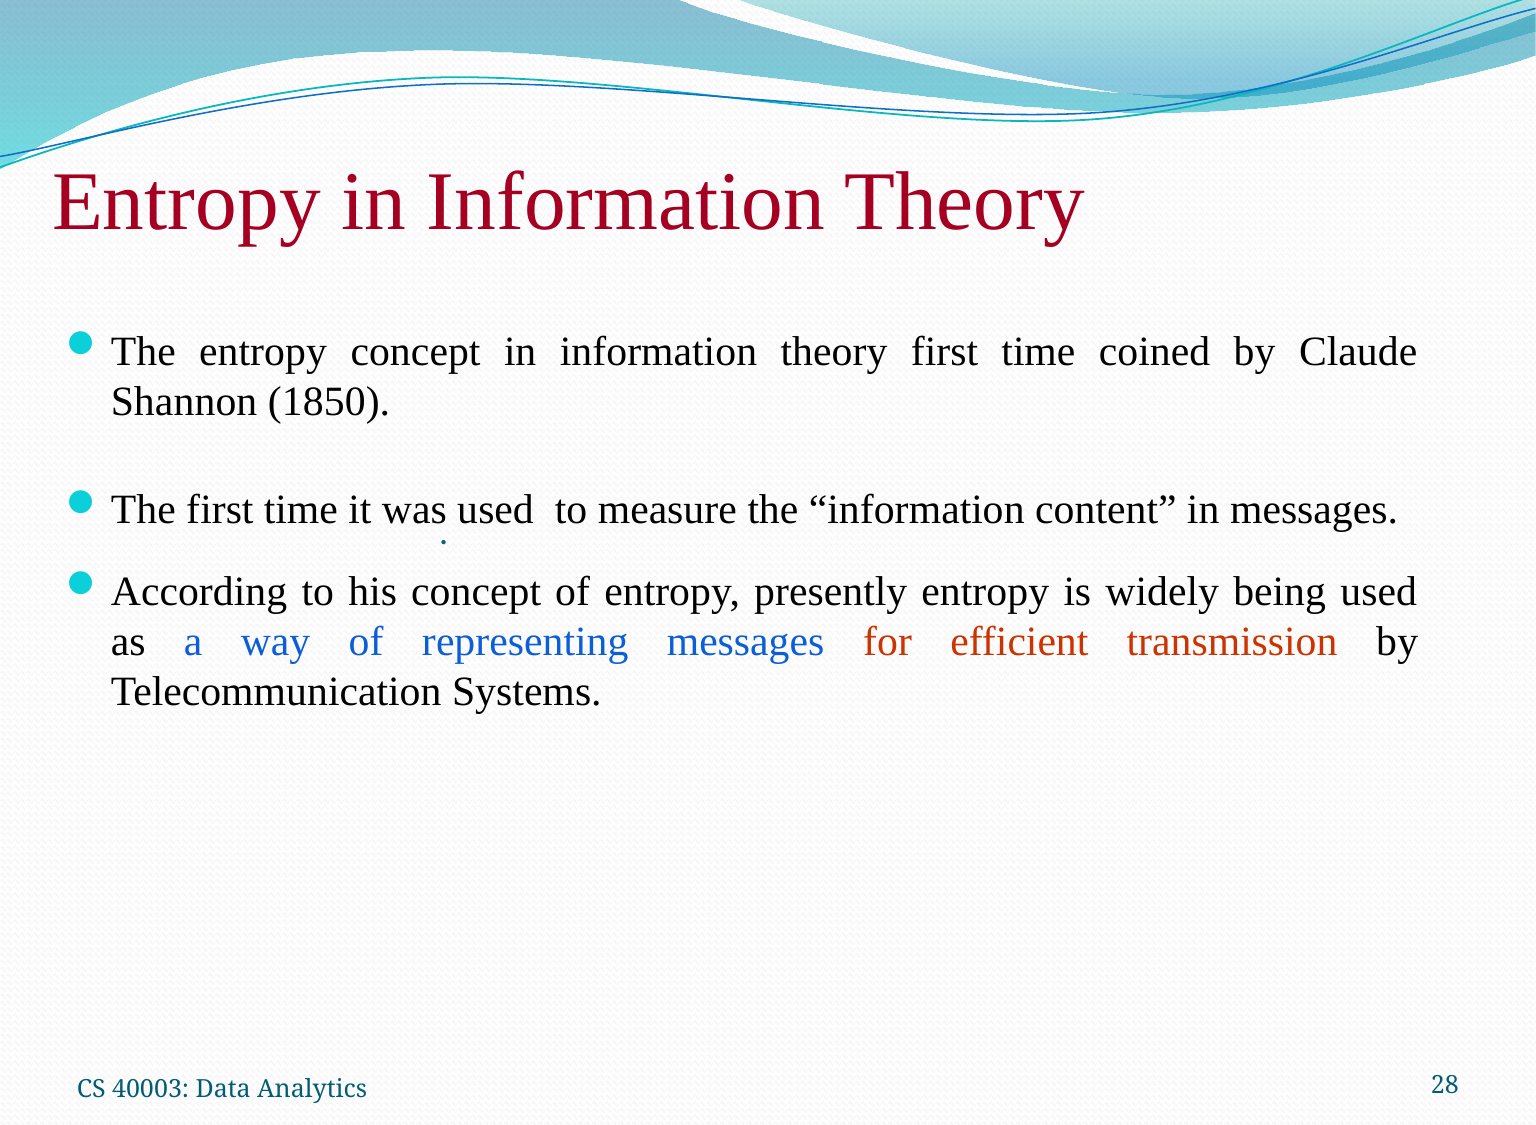

# Entropy in Information Theory
The entropy concept in information theory first time coined by Claude Shannon (1850).

The first time it was used  to measure the “information content” in messages.

According to his concept of entropy, presently entropy is widely being used as a way of representing messages for efficient transmission by Telecommunication Systems.
CS 40003: Data Analytics
28